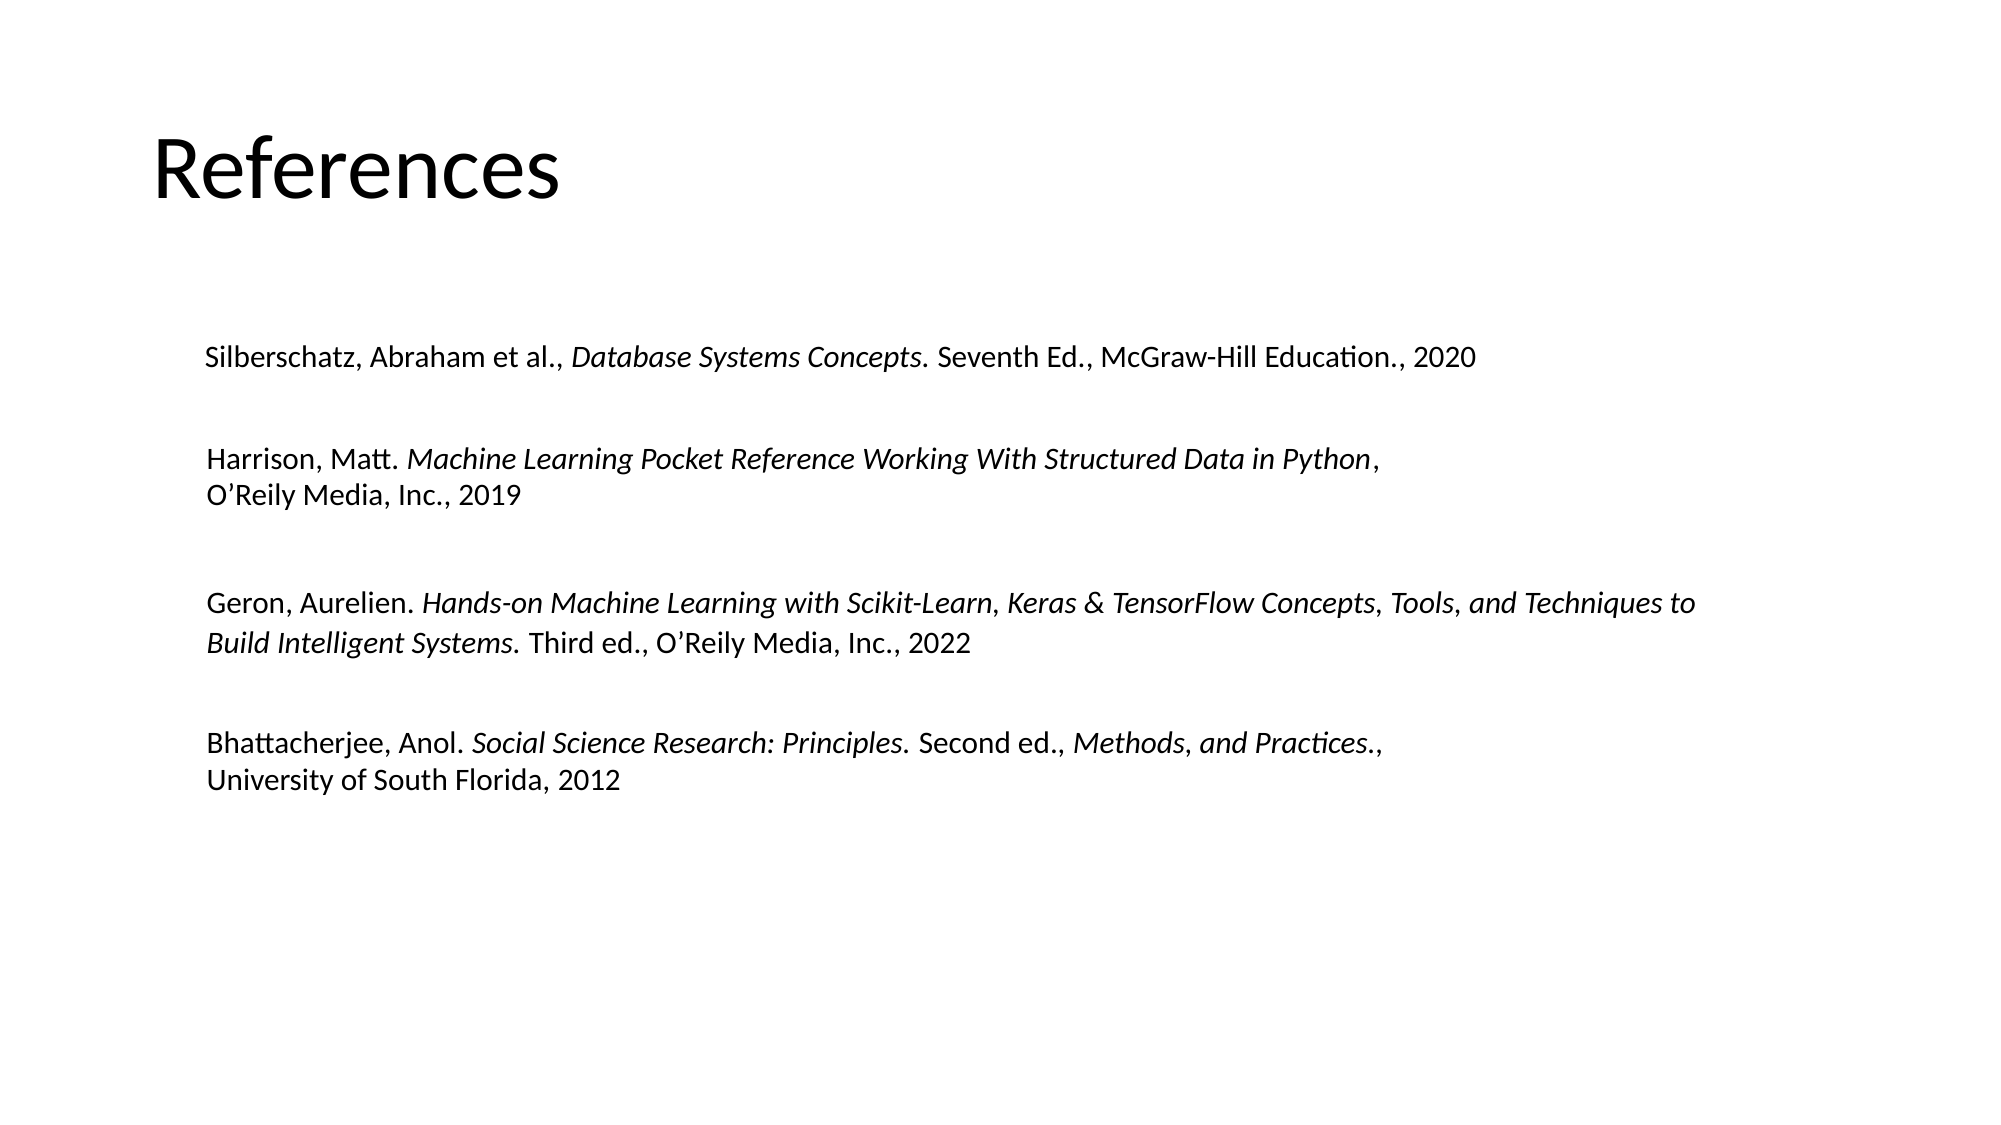

# References

      Silberschatz, Abraham et al., Database Systems Concepts. Seventh Ed., McGraw-Hill Education., 2020

Harrison, Matt. Machine Learning Pocket Reference Working With Structured Data in Python,
O’Reily Media, Inc., 2019

Geron, Aurelien. Hands-on Machine Learning with Scikit-Learn, Keras & TensorFlow Concepts, Tools, and Techniques to Build Intelligent Systems. Third ed., O’Reily Media, Inc., 2022

Bhattacherjee, Anol. Social Science Research: Principles. Second ed., Methods, and Practices.,
University of South Florida, 2012